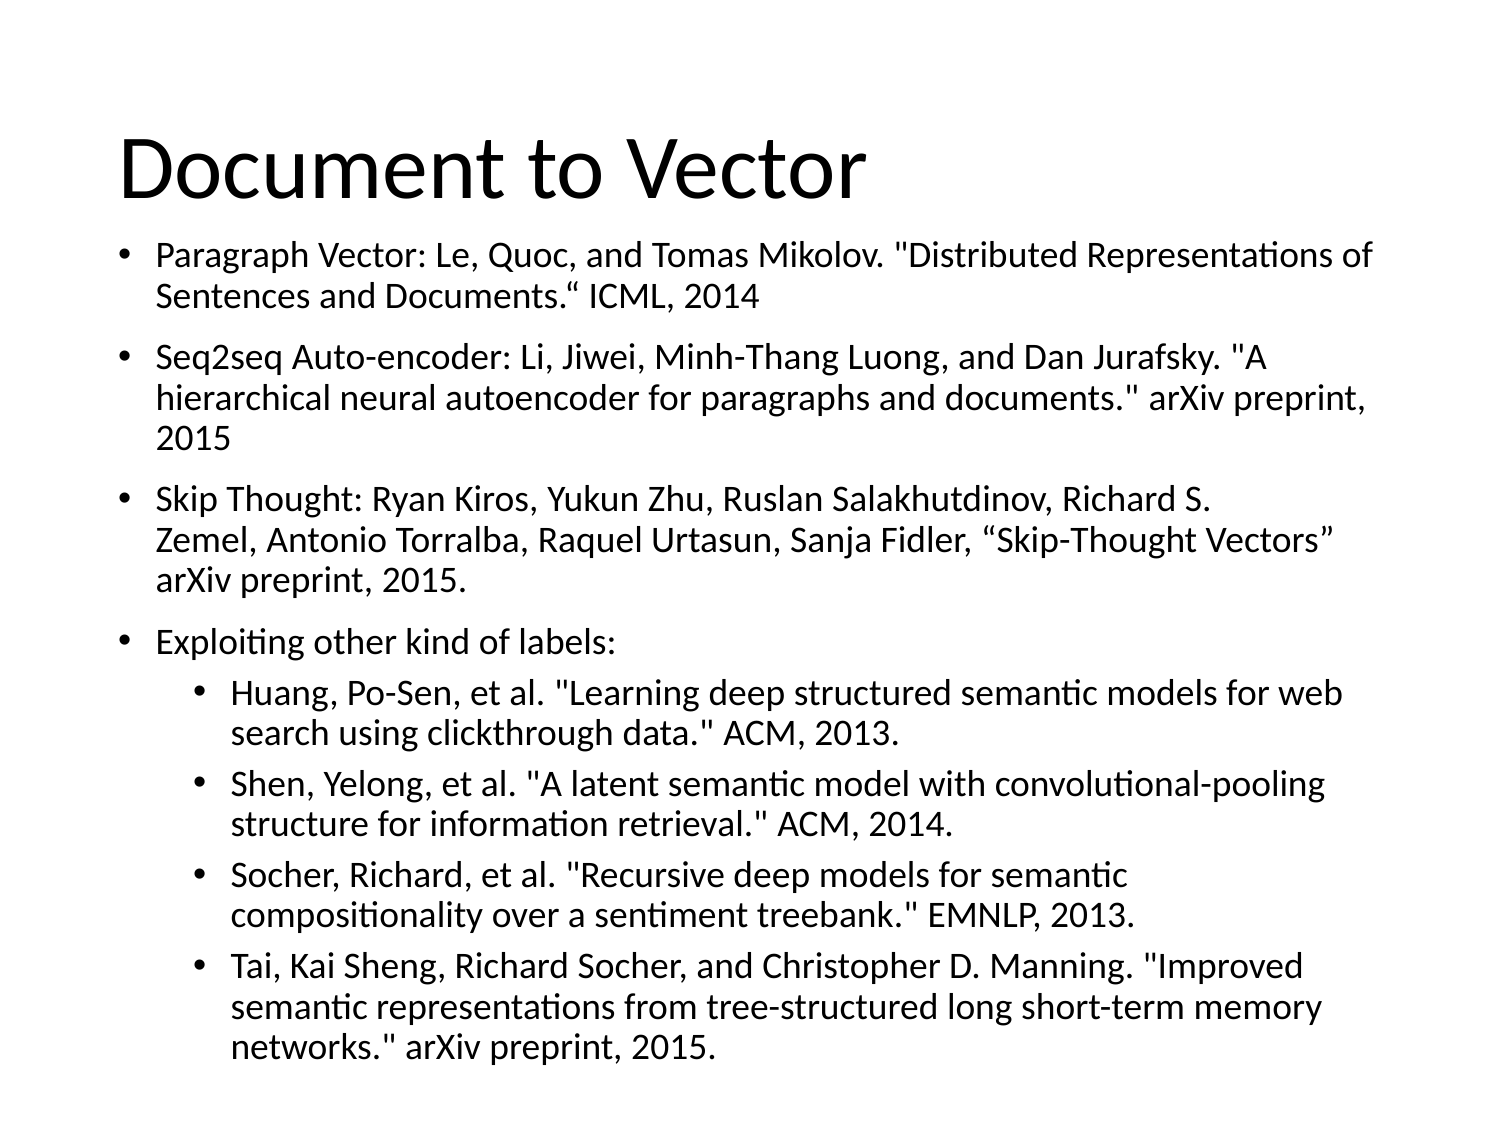

# Document to Vector
Paragraph Vector: Le, Quoc, and Tomas Mikolov. "Distributed Representations of Sentences and Documents.“ ICML, 2014
Seq2seq Auto-encoder: Li, Jiwei, Minh-Thang Luong, and Dan Jurafsky. "A hierarchical neural autoencoder for paragraphs and documents." arXiv preprint, 2015
Skip Thought: Ryan Kiros, Yukun Zhu, Ruslan Salakhutdinov, Richard S. Zemel, Antonio Torralba, Raquel Urtasun, Sanja Fidler, “Skip-Thought Vectors” arXiv preprint, 2015.
Exploiting other kind of labels:
Huang, Po-Sen, et al. "Learning deep structured semantic models for web search using clickthrough data." ACM, 2013.
Shen, Yelong, et al. "A latent semantic model with convolutional-pooling structure for information retrieval." ACM, 2014.
Socher, Richard, et al. "Recursive deep models for semantic compositionality over a sentiment treebank." EMNLP, 2013.
Tai, Kai Sheng, Richard Socher, and Christopher D. Manning. "Improved semantic representations from tree-structured long short-term memory networks." arXiv preprint, 2015.